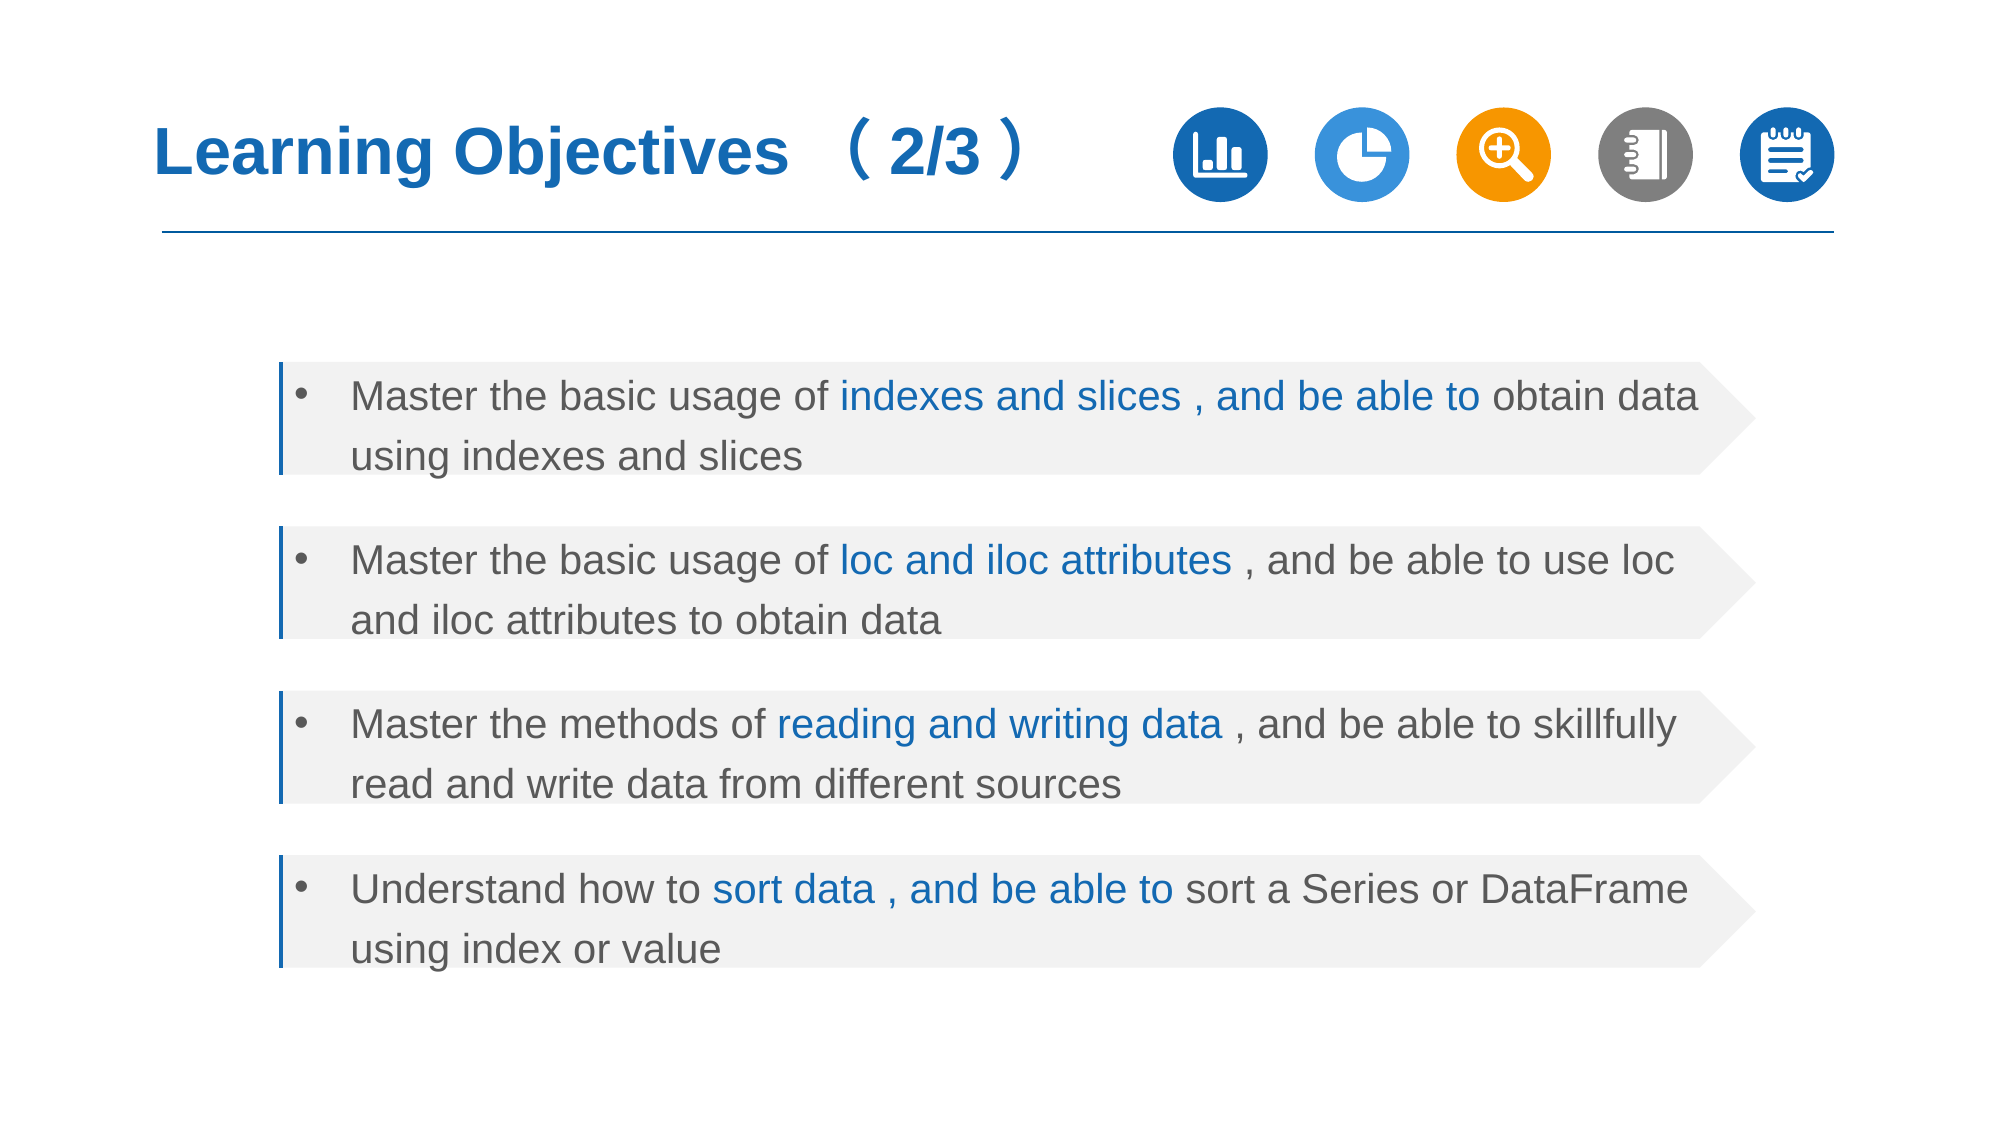

Learning Objectives（2/3）​
Master the basic usage of indexes and slices , and be able to obtain data using indexes and slices

Master the basic usage of loc and iloc attributes , and be able to use loc and iloc attributes to obtain data

Master the methods of reading and writing data , and be able to skillfully read and write data from different sources

Understand how to sort data , and be able to sort a Series or DataFrame using index or value